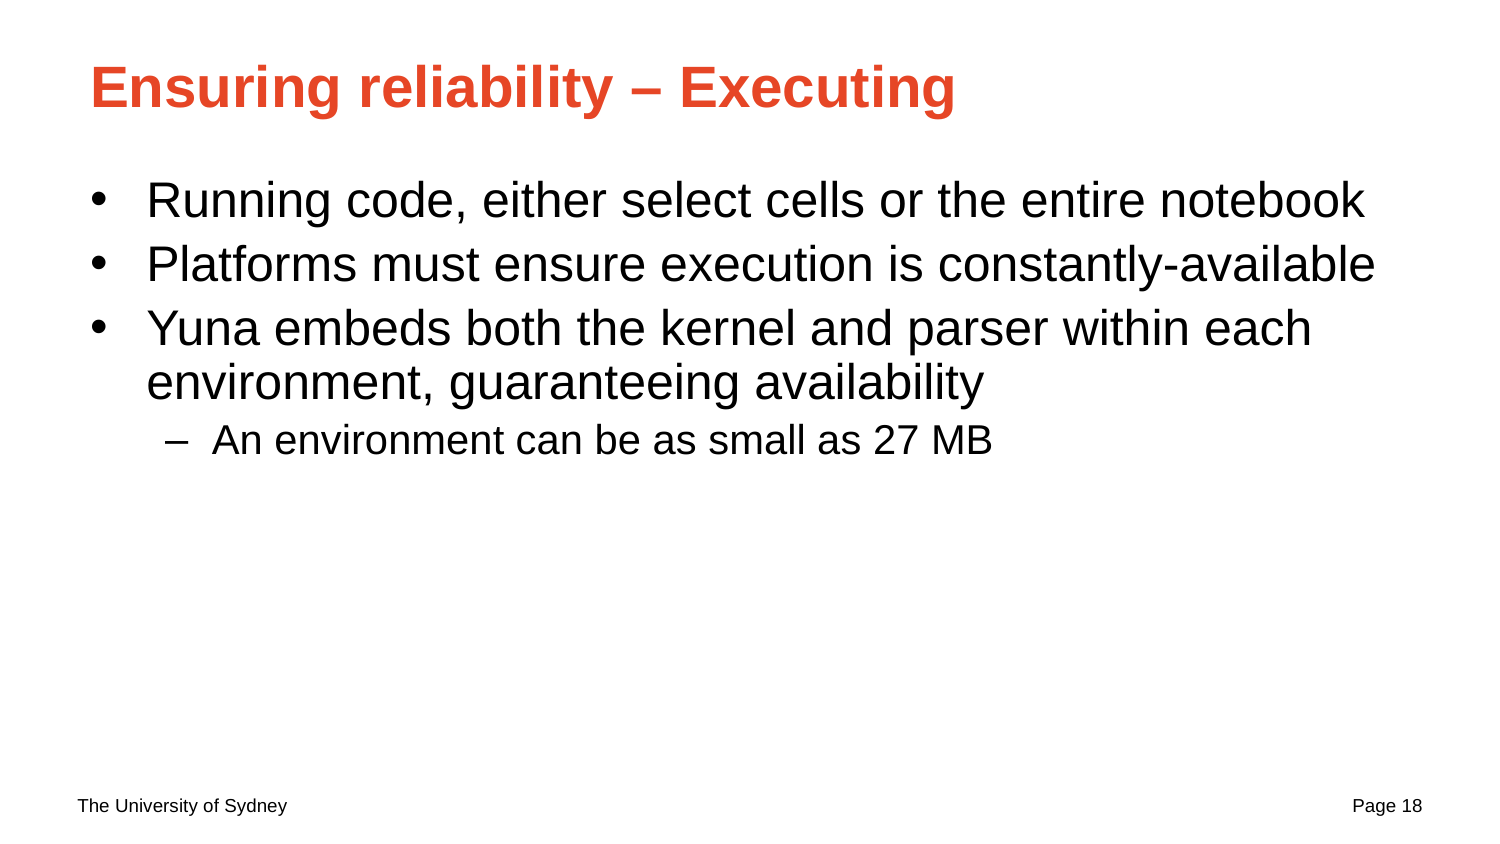

# Ensuring reliability – Executing

Running code, either select cells or the entire notebook
Platforms must ensure execution is constantly-available
Yuna embeds both the kernel and parser within each environment, guaranteeing availability
An environment can be as small as 27 MB